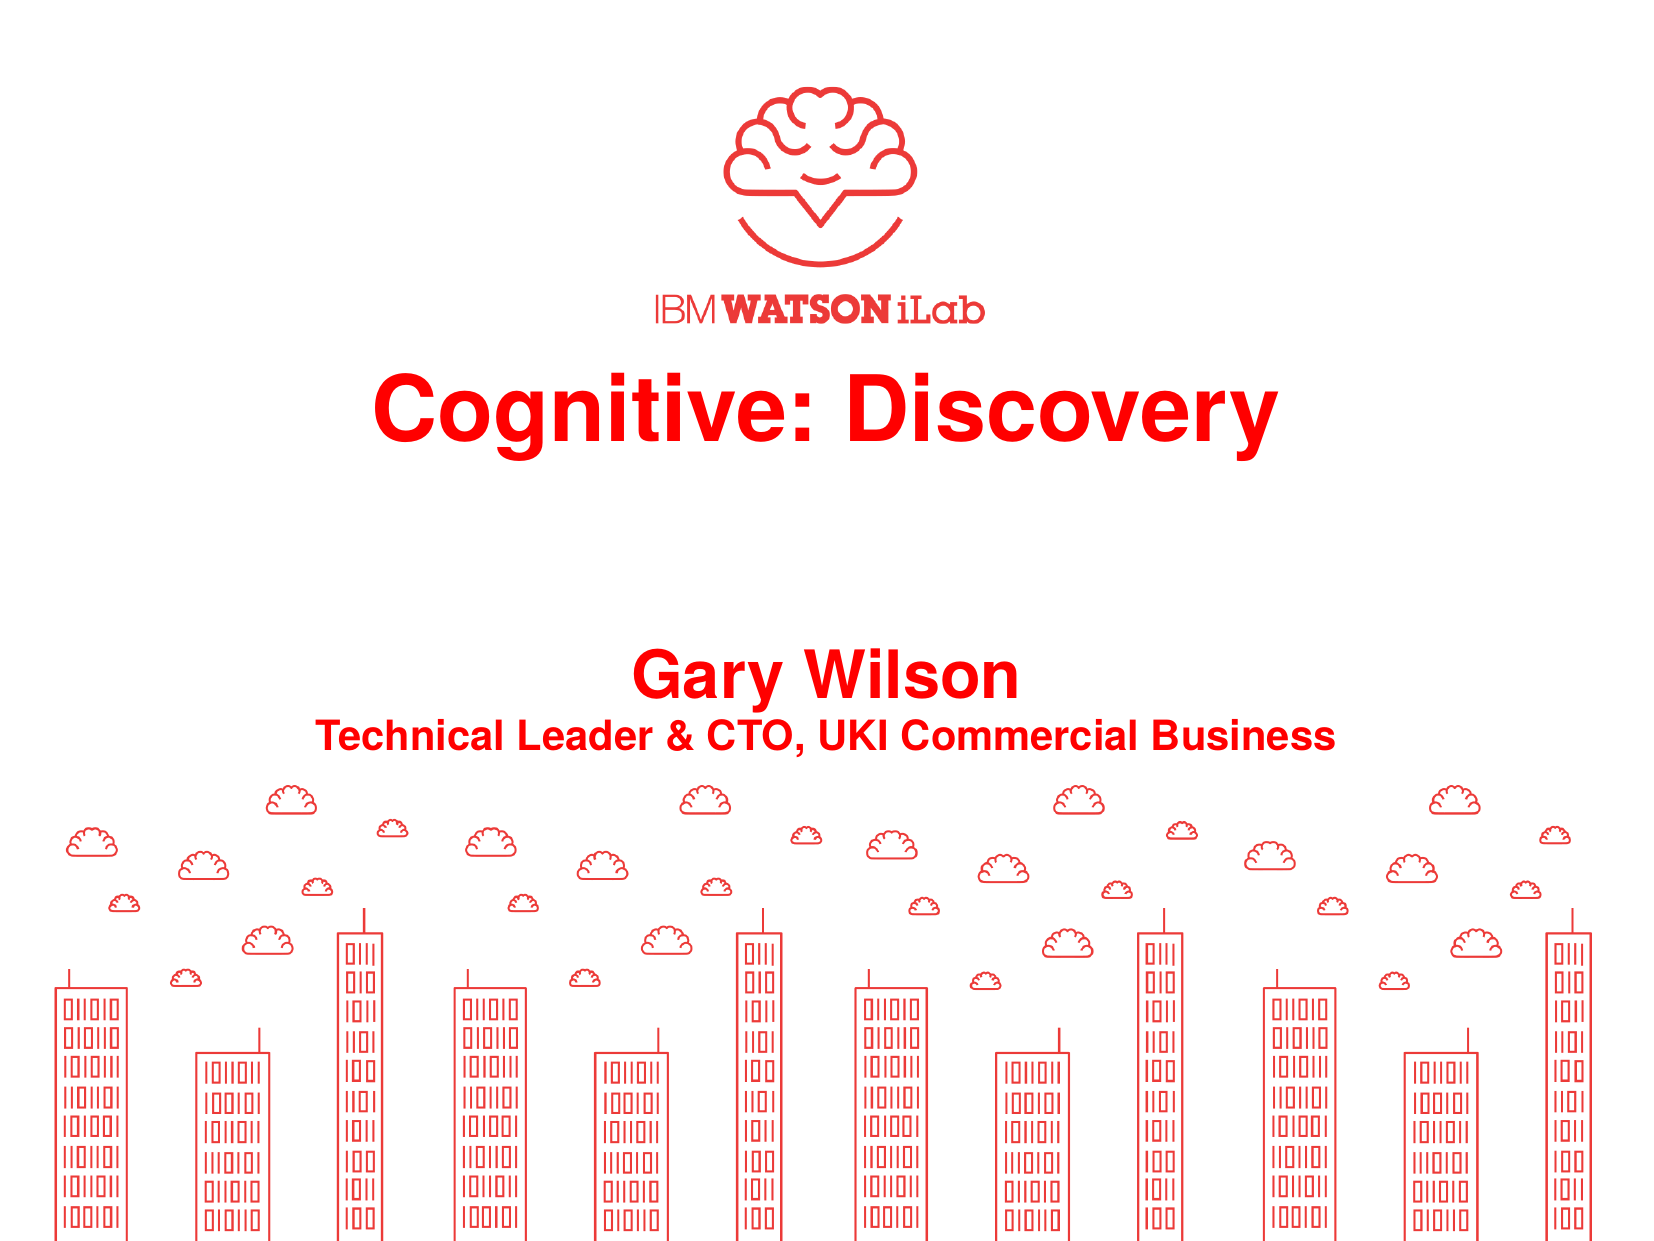

# Cognitive: Discovery Gary Wilson Technical Leader & CTO, UKI Commercial Business